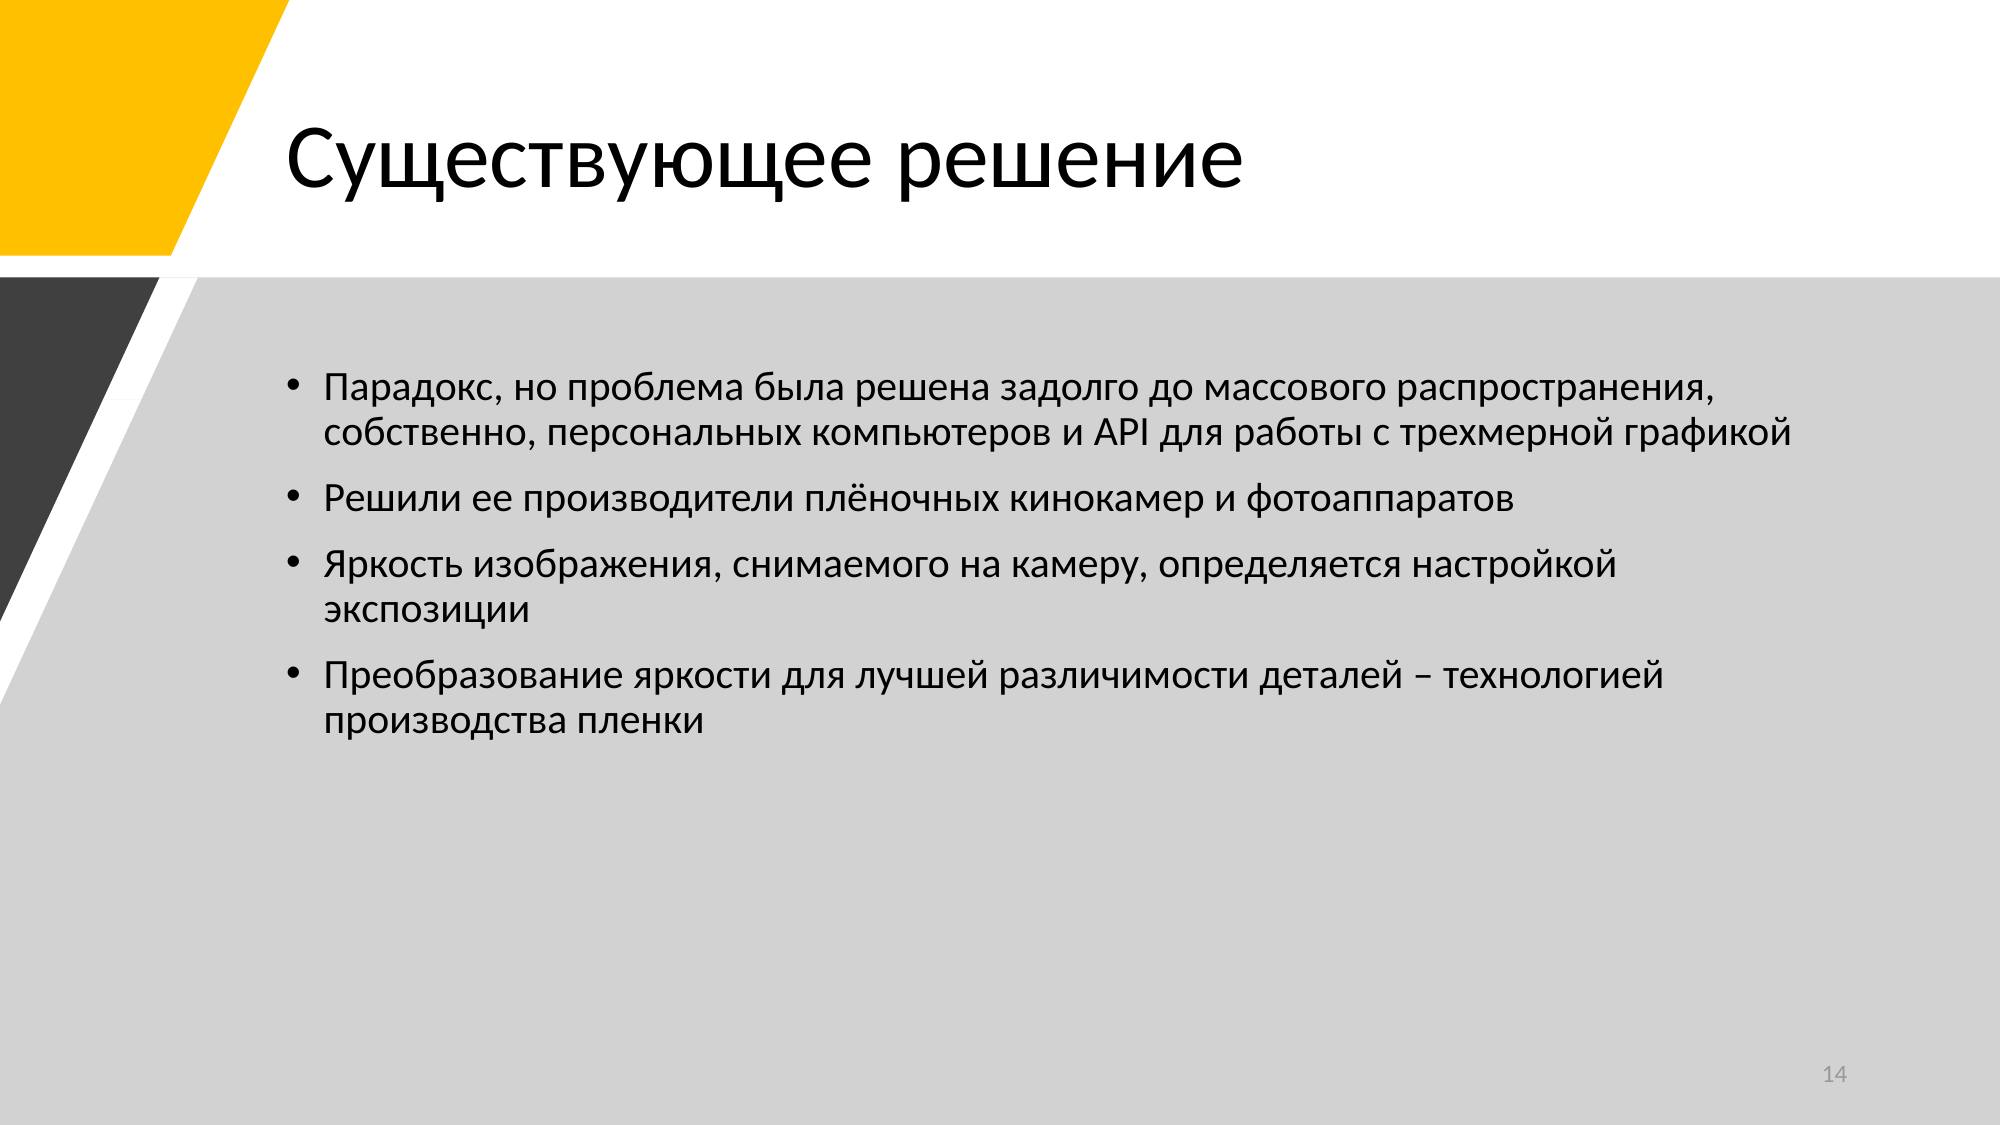

# Существующее решение

Парадокс, но проблема была решена задолго до массового распространения, собственно, персональных компьютеров и API для работы с трехмерной графикой
Решили ее производители плёночных кинокамер и фотоаппаратов
Яркость изображения, снимаемого на камеру, определяется настройкой экспозиции
Преобразование яркости для лучшей различимости деталей – технологией производства пленки
14